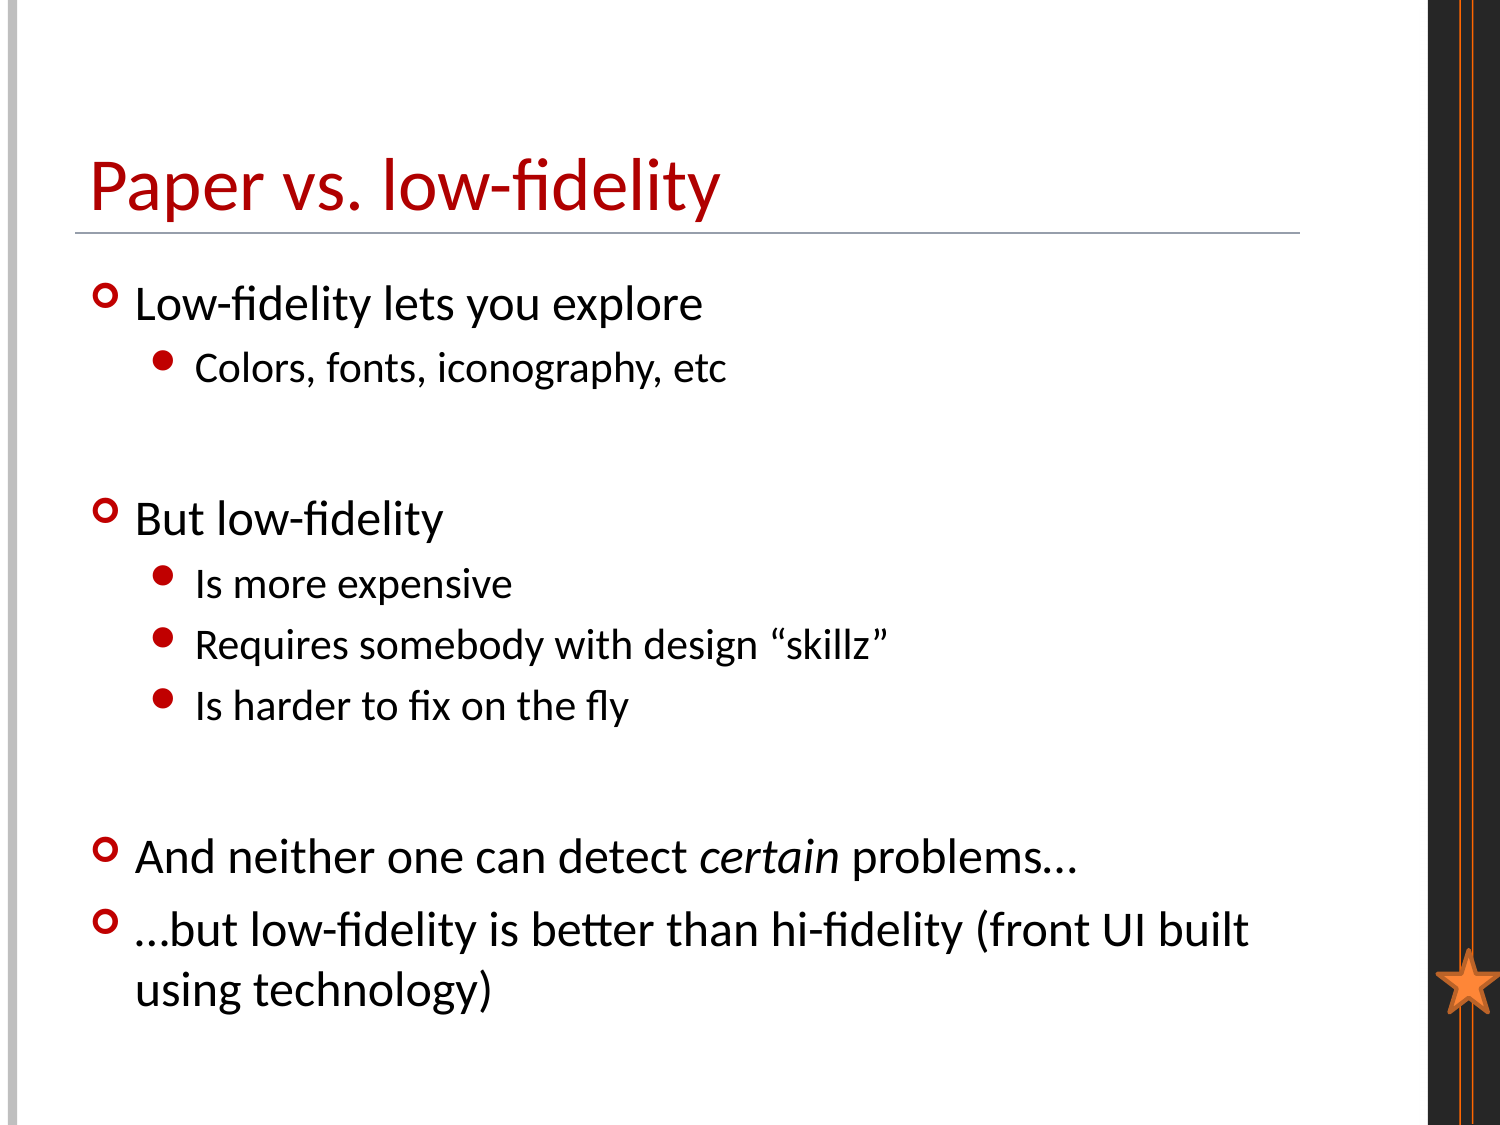

# Paper vs. low-fidelity
Low-fidelity lets you explore
Colors, fonts, iconography, etc

But low-fidelity
Is more expensive
Requires somebody with design “skillz”
Is harder to fix on the fly

And neither one can detect certain problems…
…but low-fidelity is better than hi-fidelity (front UI built using technology)